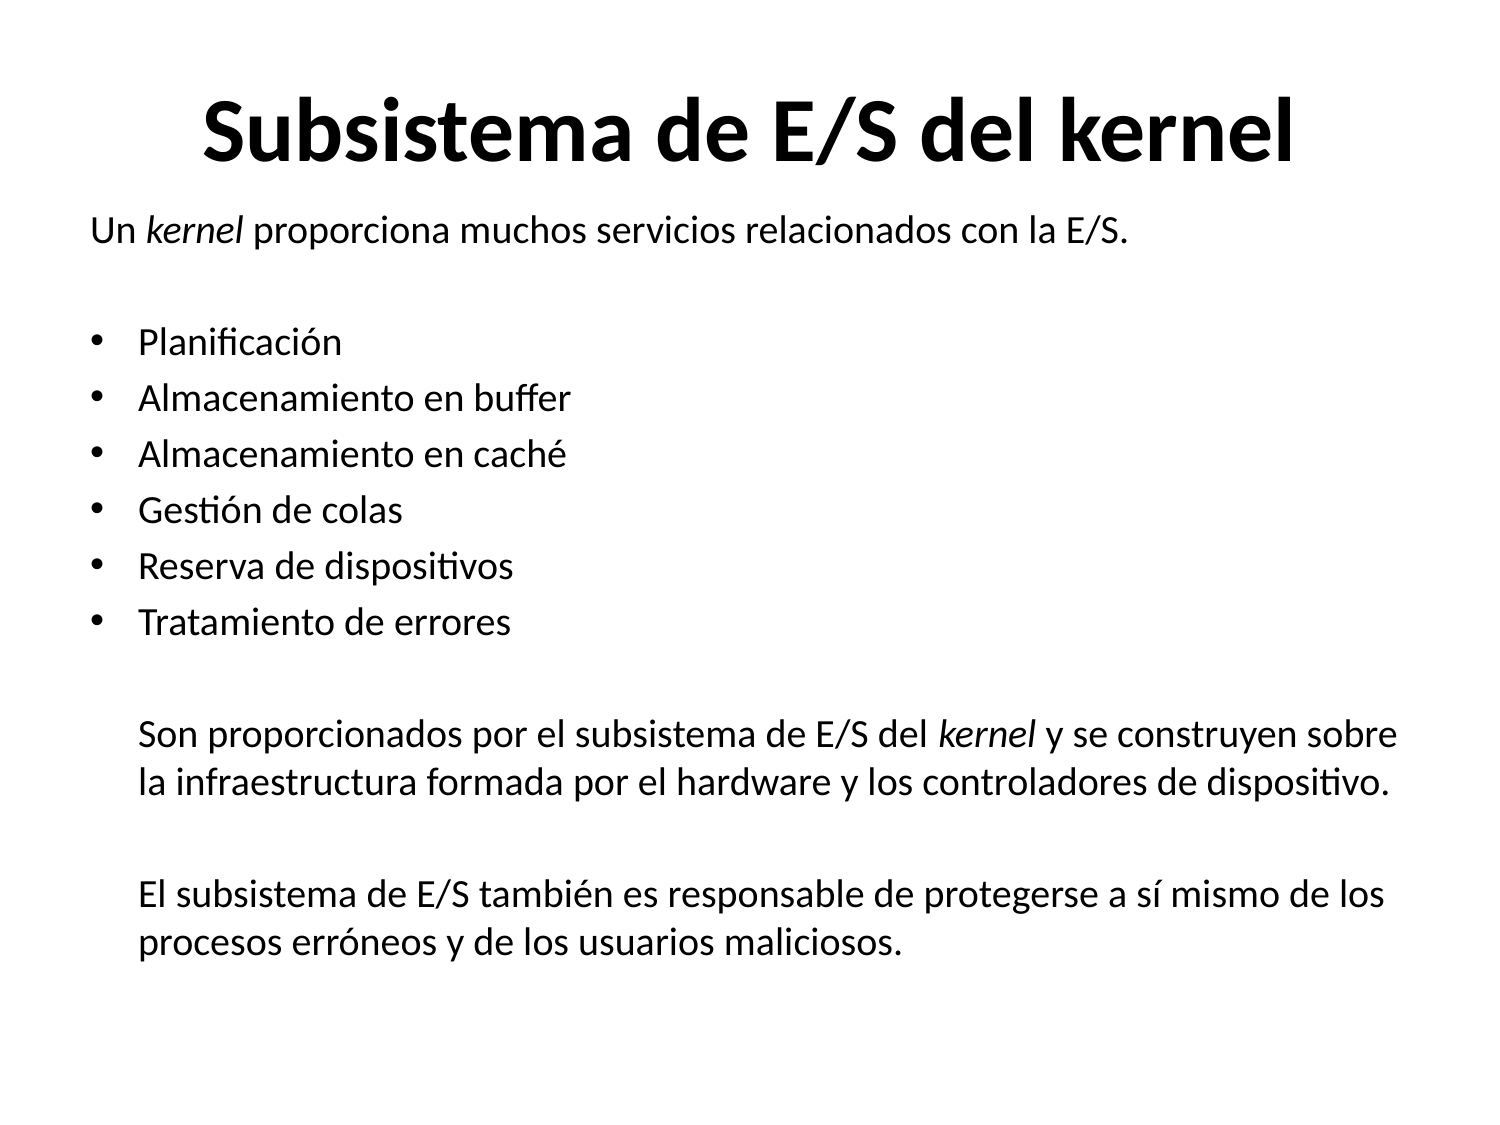

# Subsistema de E/S del kernel
Un kernel proporciona muchos servicios relacionados con la E/S.

Planificación
Almacenamiento en buffer
Almacenamiento en caché
Gestión de colas
Reserva de dispositivos
Tratamiento de errores

	Son proporcionados por el subsistema de E/S del kernel y se construyen sobre la infraestructura formada por el hardware y los controladores de dispositivo.

	El subsistema de E/S también es responsable de protegerse a sí mismo de los procesos erróneos y de los usuarios maliciosos.